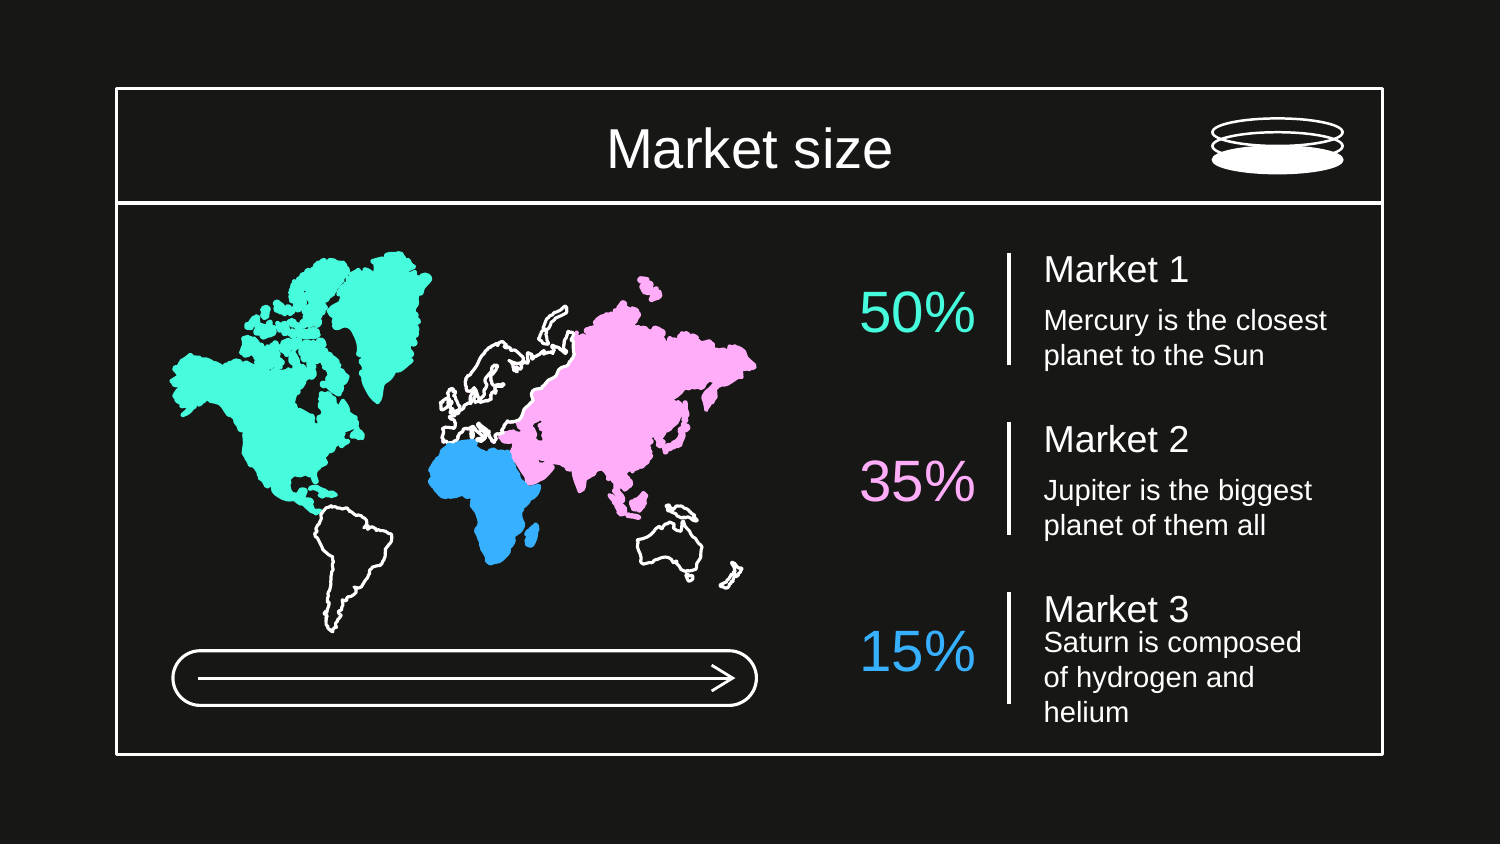

# Market size

Market 1

50%
Mercury is the closest planet to the Sun
Market 2
35%
Jupiter is the biggest planet of them all
Market 3
15%
Saturn is composed of hydrogen and helium